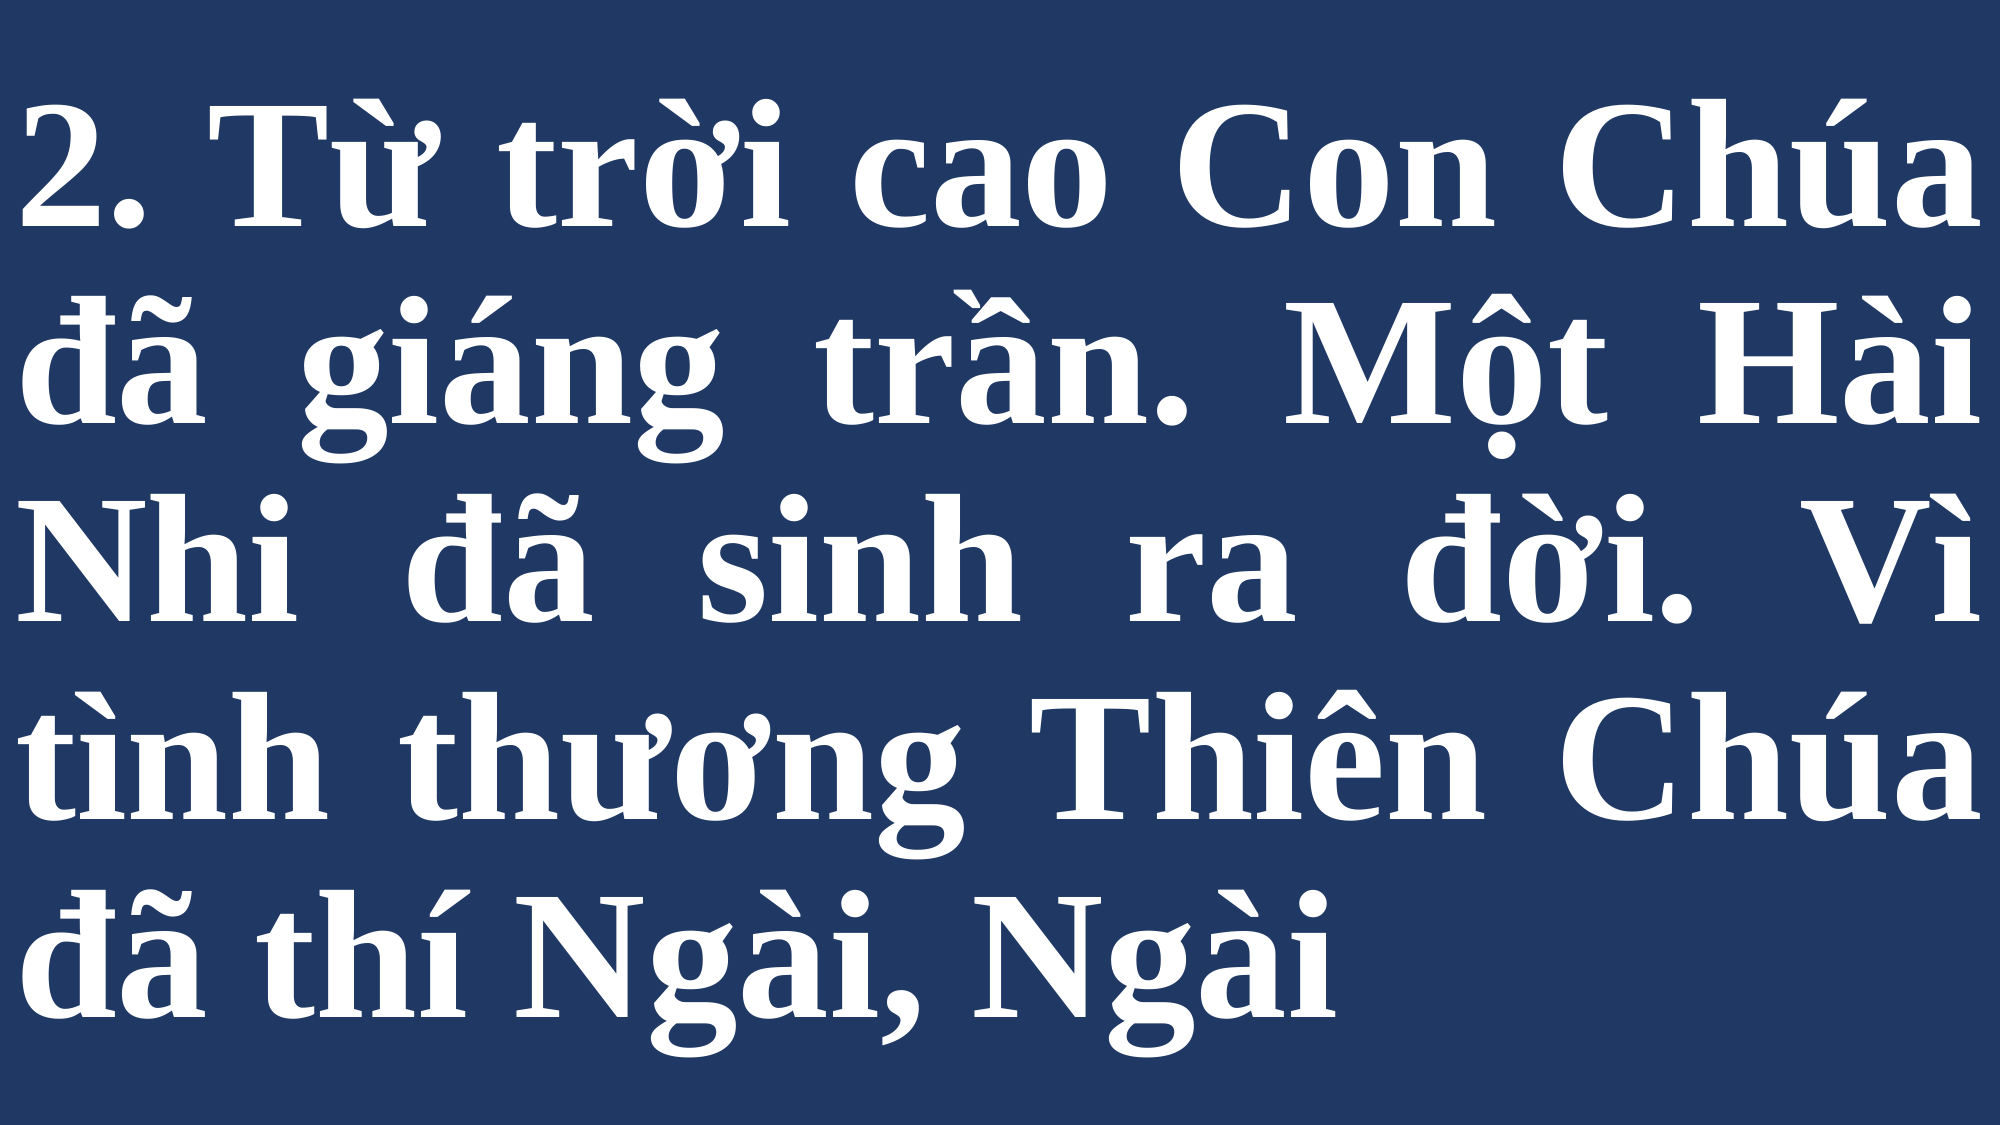

# 2. Từ trời cao Con Chúa đã giáng trần. Một Hài Nhi đã sinh ra đời. Vì tình thương Thiên Chúa đã thí Ngài, Ngài